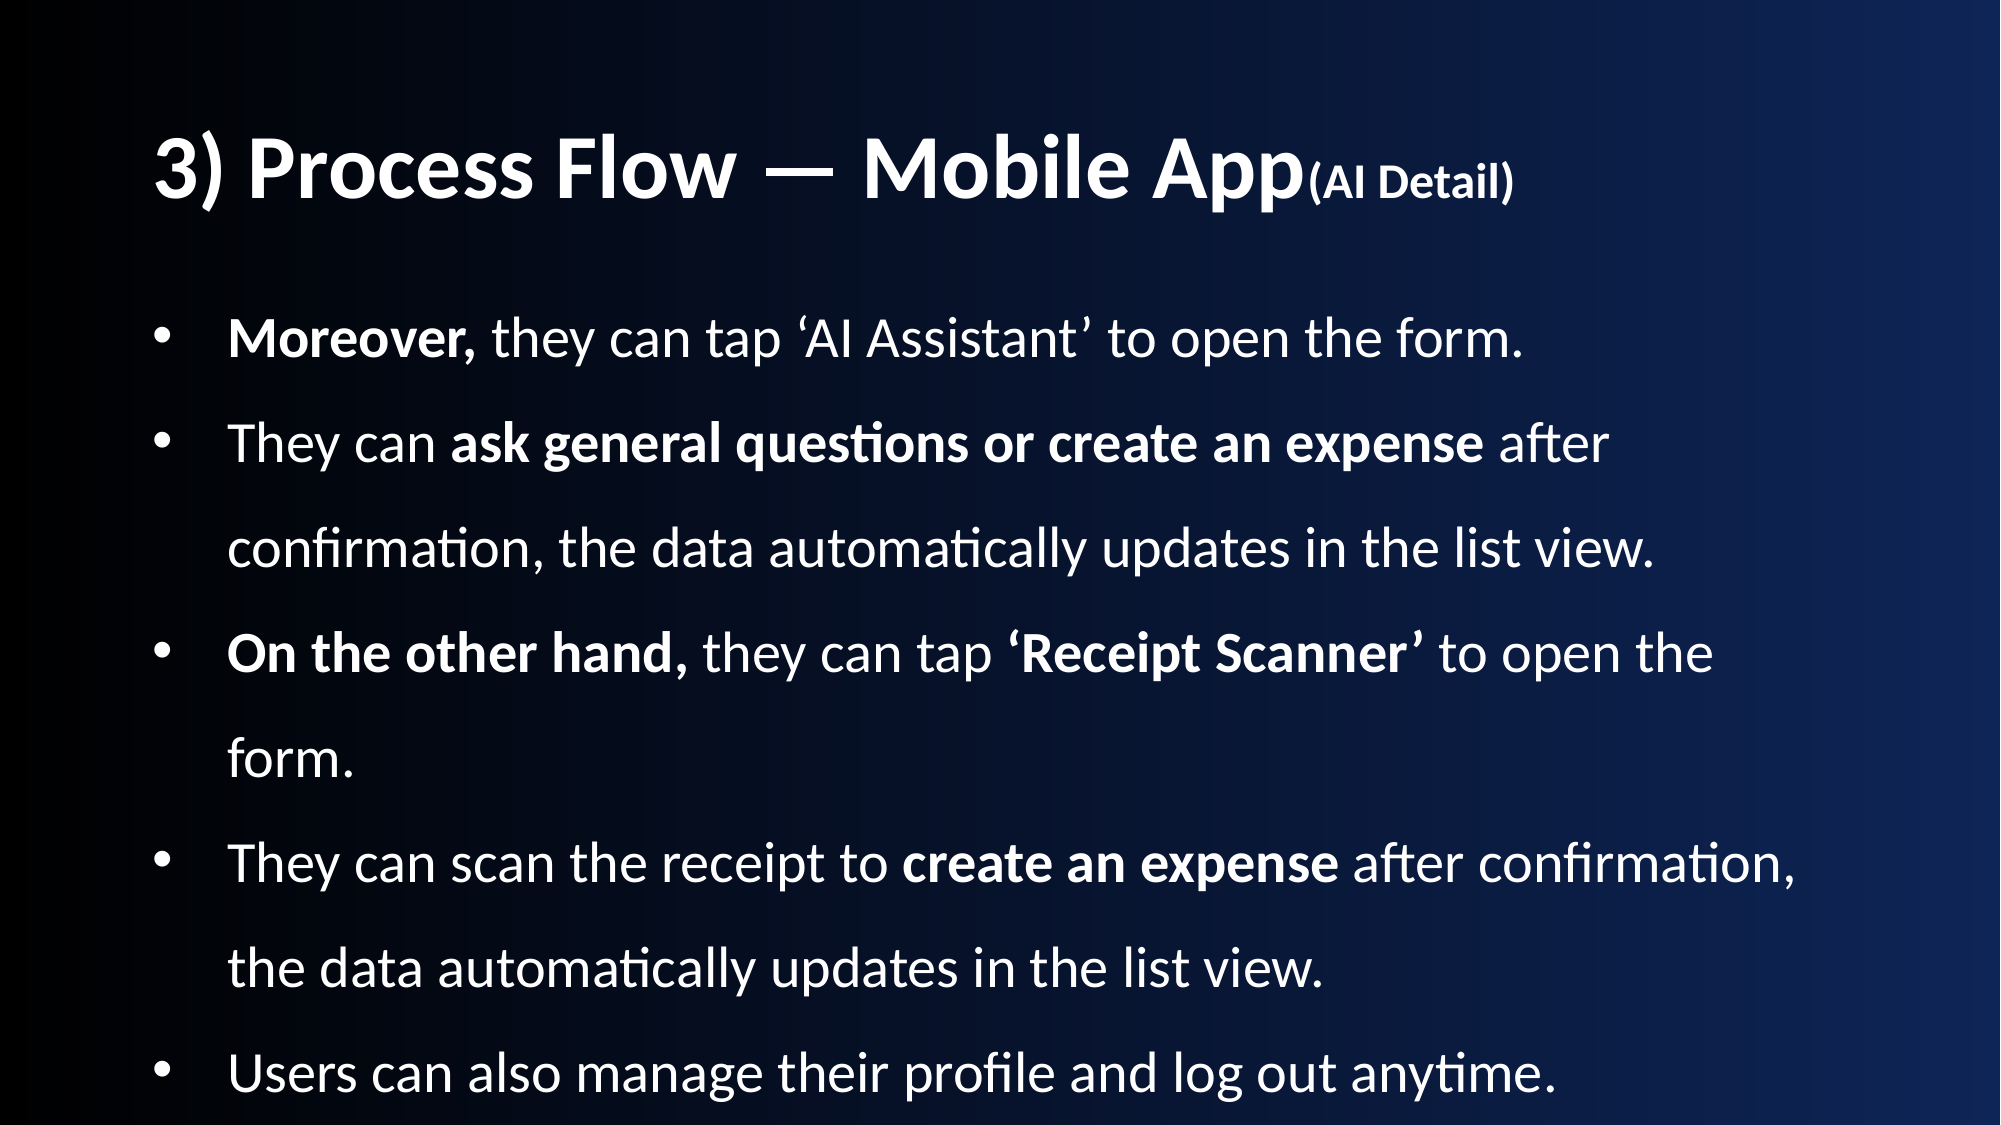

# 3) Process Flow — Mobile App(AI Detail)
Moreover, they can tap ‘AI Assistant’ to open the form.
They can ask general questions or create an expense after confirmation, the data automatically updates in the list view.
On the other hand, they can tap ‘Receipt Scanner’ to open the form.
They can scan the receipt to create an expense after confirmation, the data automatically updates in the list view.
Users can also manage their profile and log out anytime.